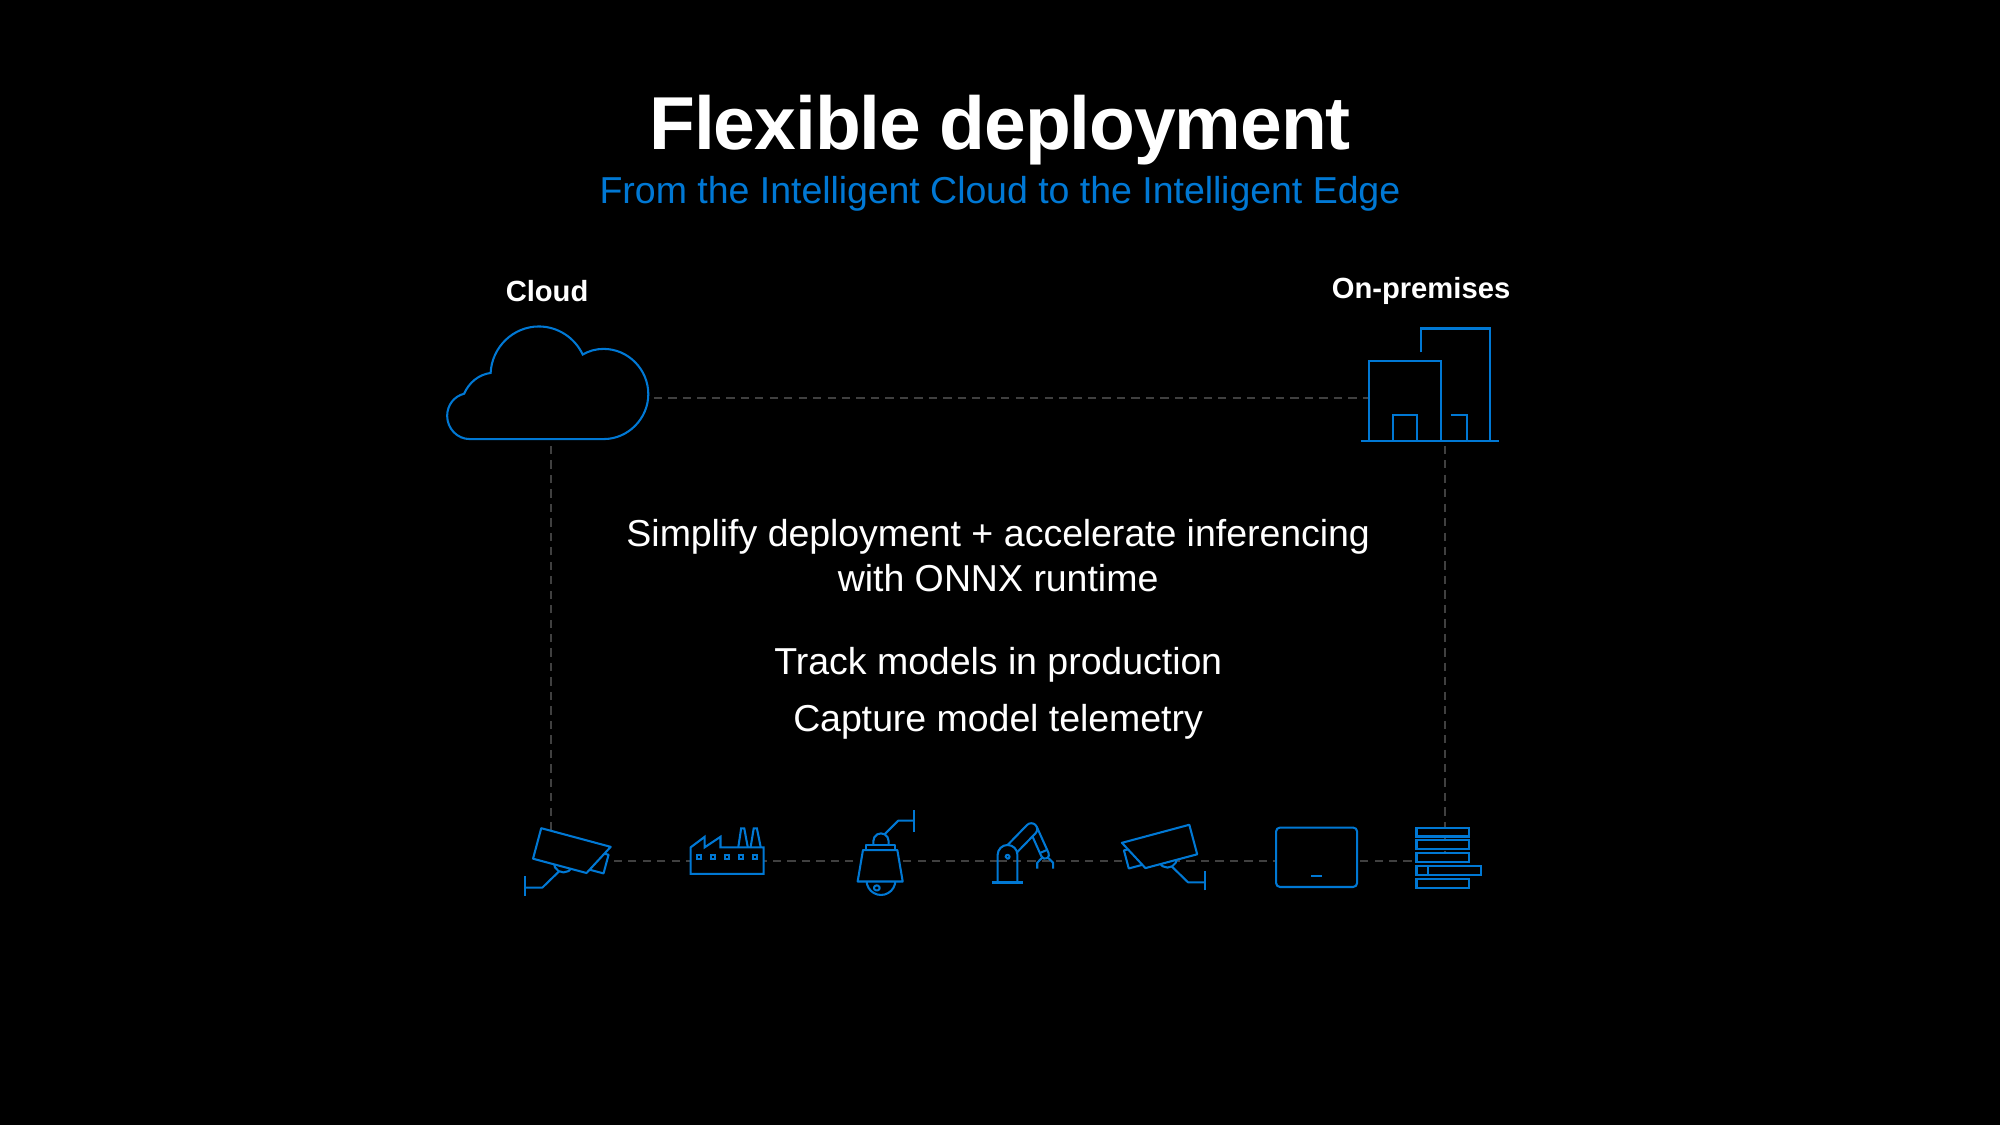

# Flexible deployment
From the Intelligent Cloud to the Intelligent Edge
On-premises
Cloud

Simplify deployment + accelerate inferencing with ONNX runtime

Track models in production
Capture model telemetry